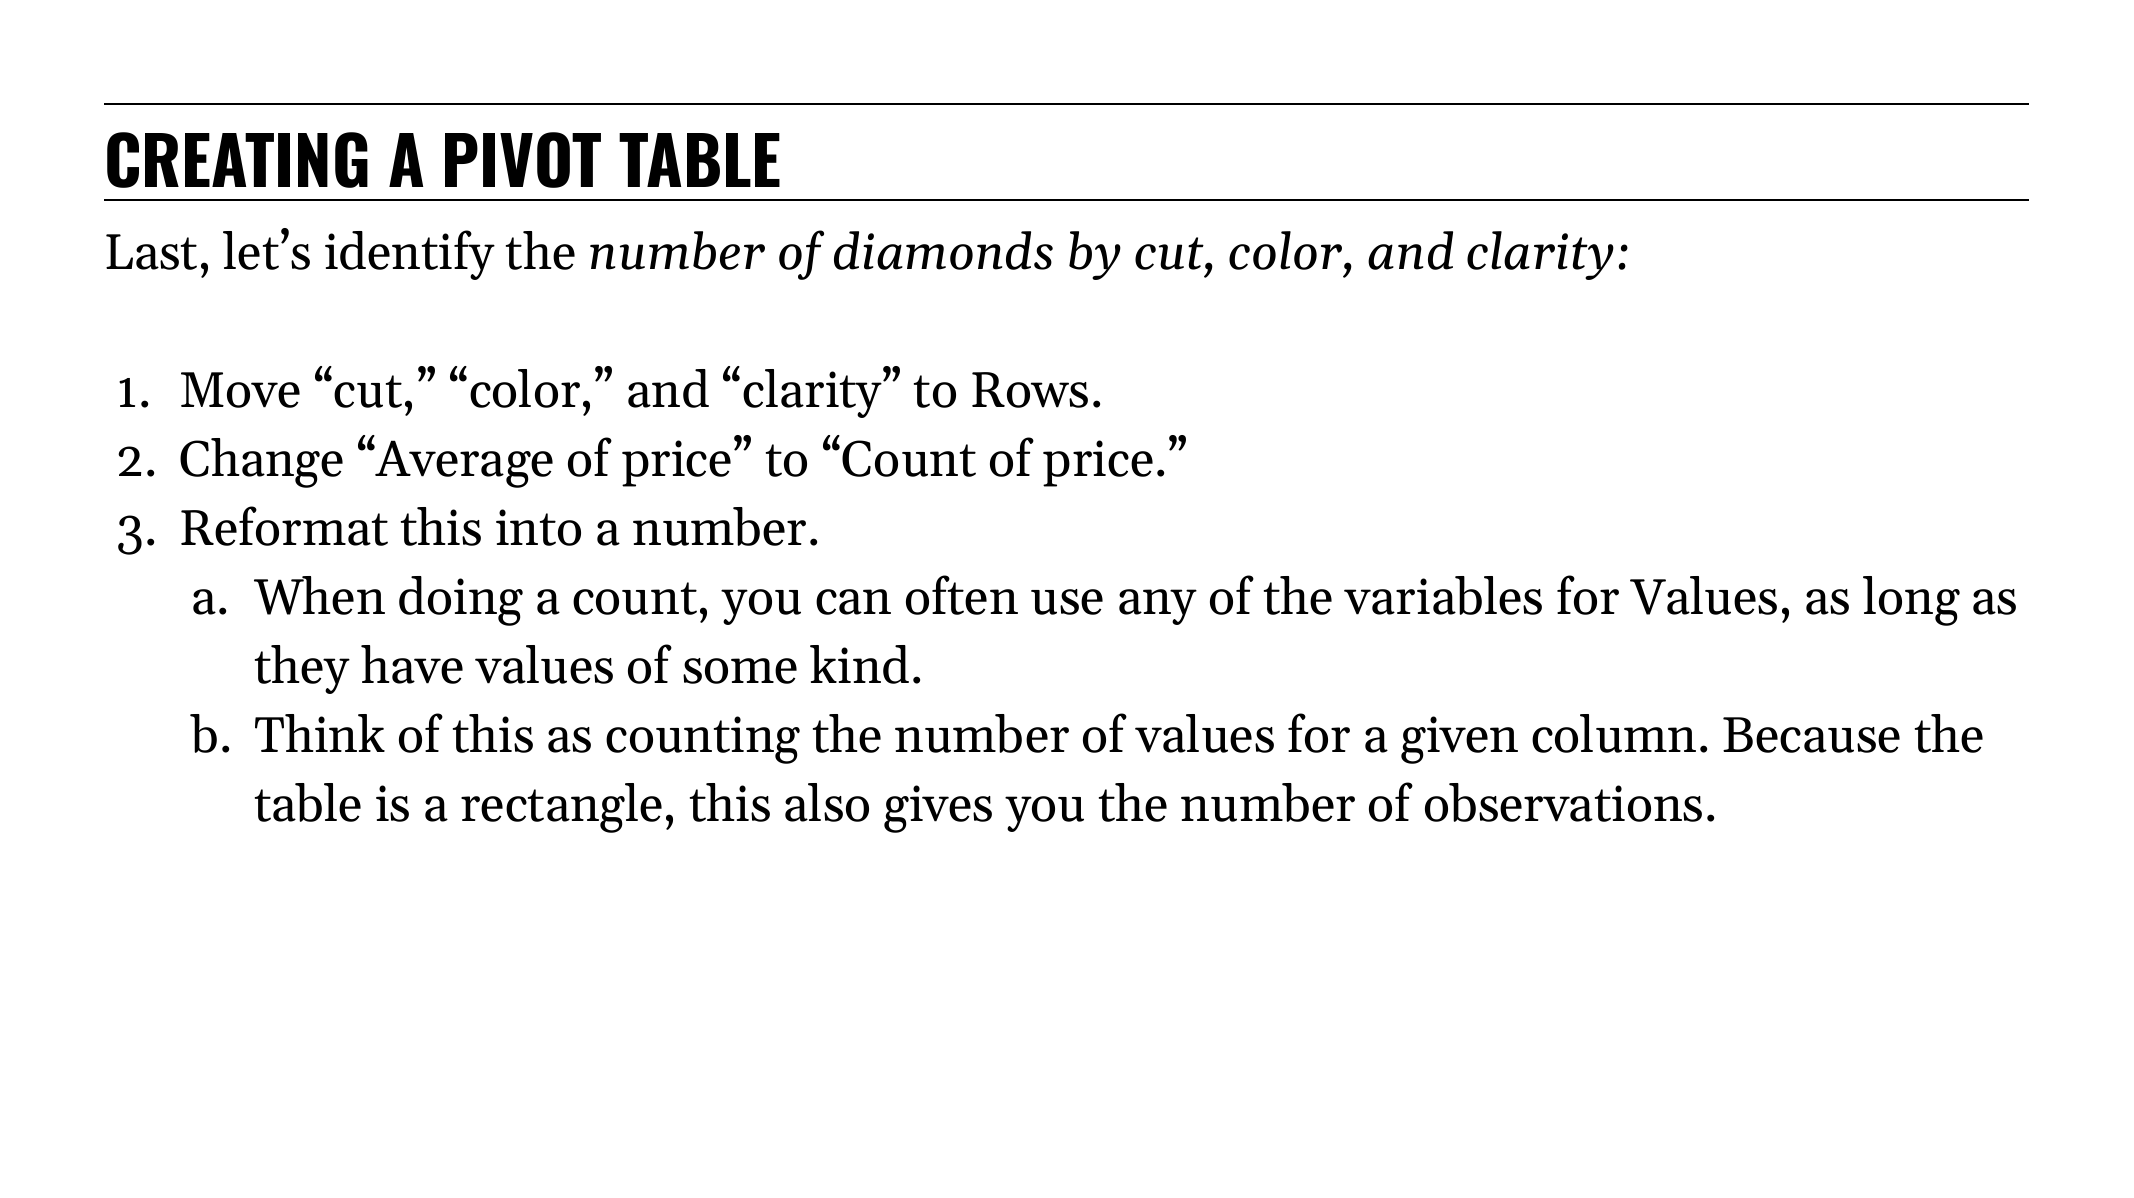

CREATING A PIVOT TABLE
Last, let’s identify the number of diamonds by cut, color, and clarity:

Move “cut,” “color,” and “clarity” to Rows.
Change “Average of price” to “Count of price.”
Reformat this into a number.
When doing a count, you can often use any of the variables for Values, as long as they have values of some kind.
Think of this as counting the number of values for a given column. Because the table is a rectangle, this also gives you the number of observations.